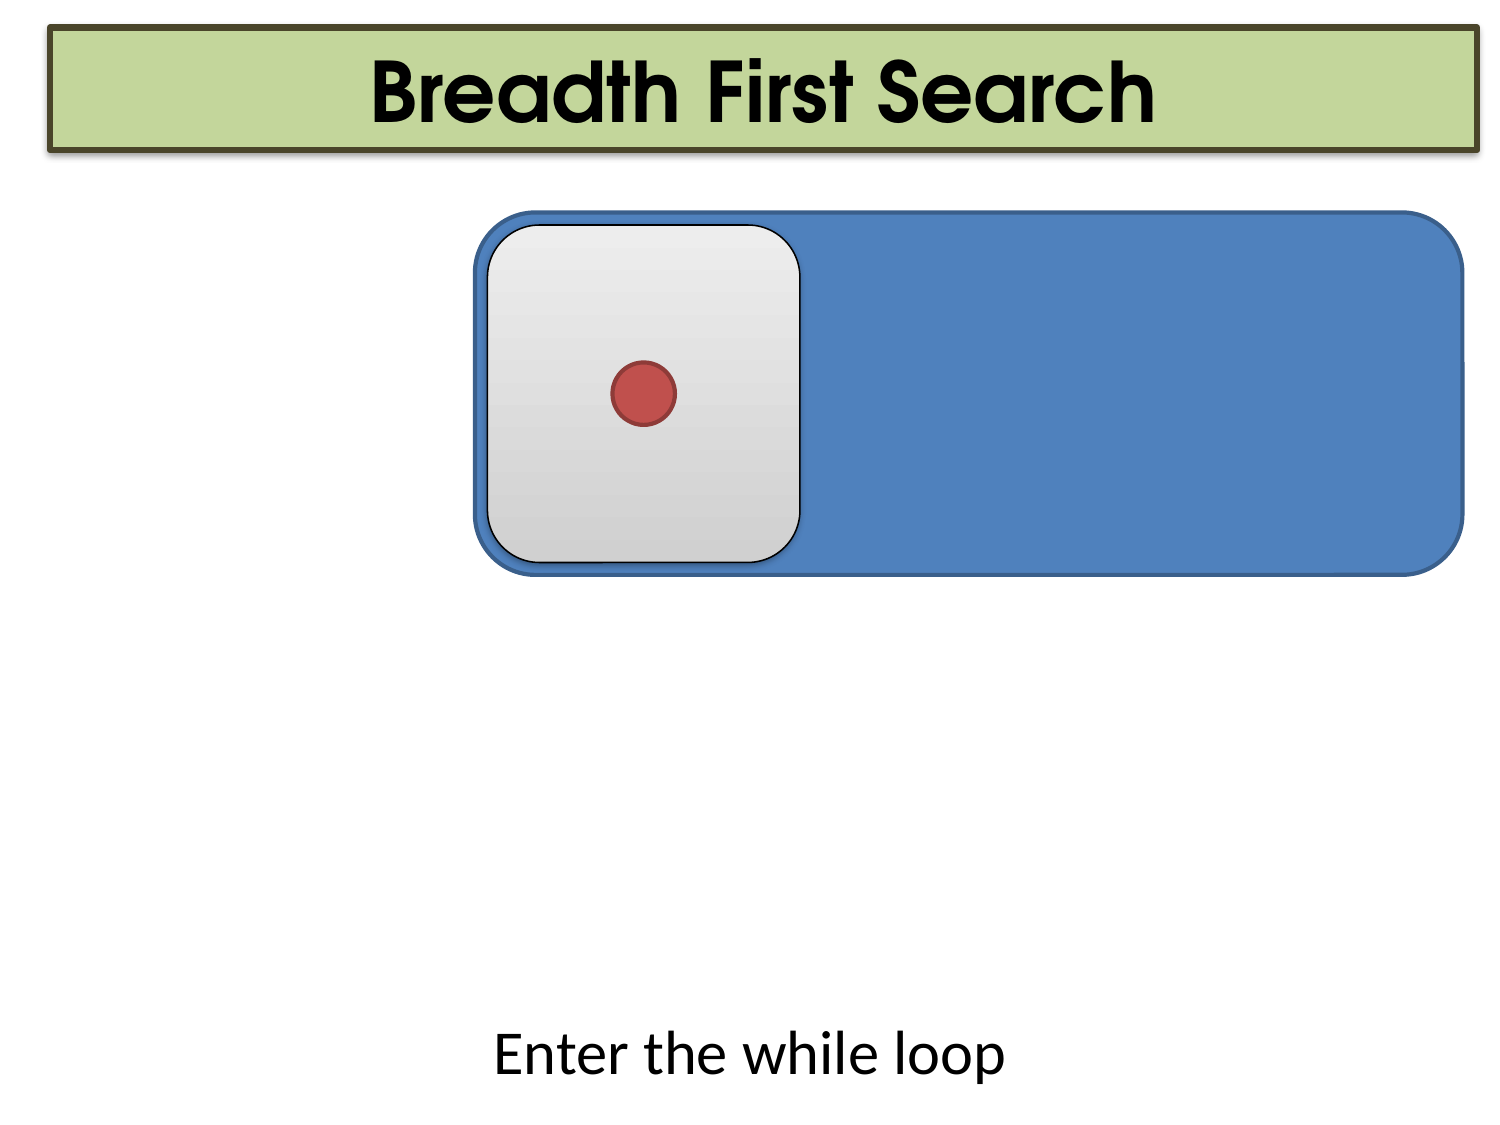

Breadth First Search

Enter the while loop